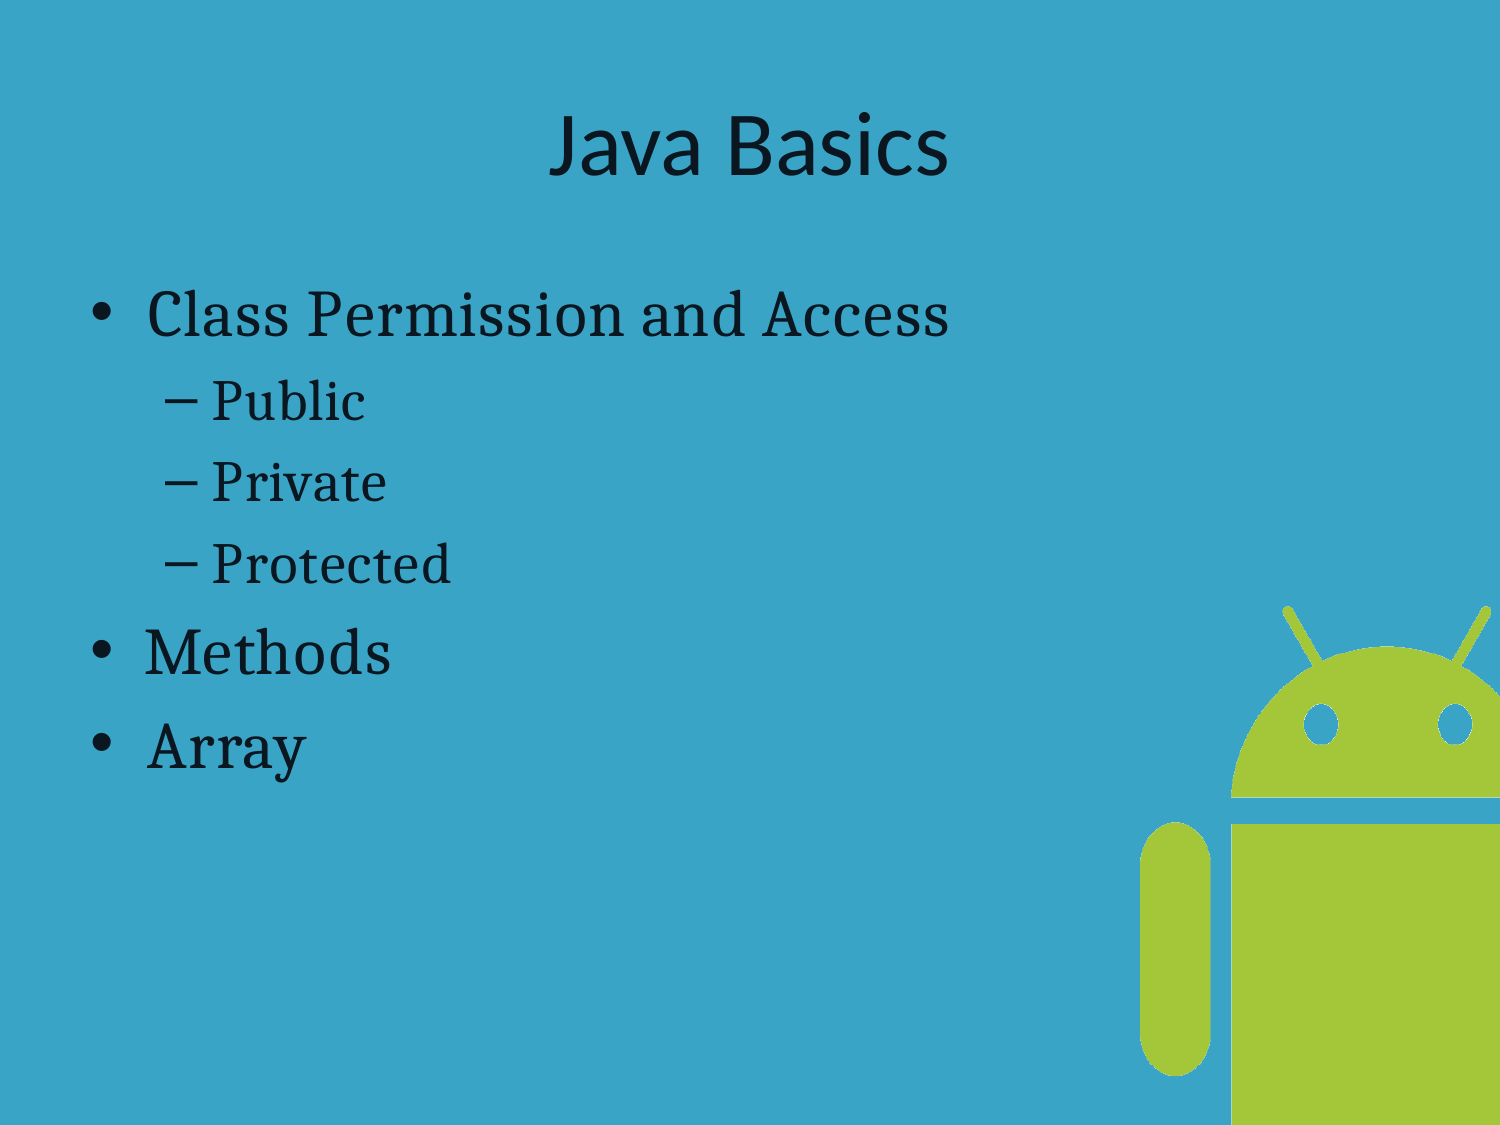

# Java Basics
Class Permission and Access
Public
Private
Protected
Methods
Array